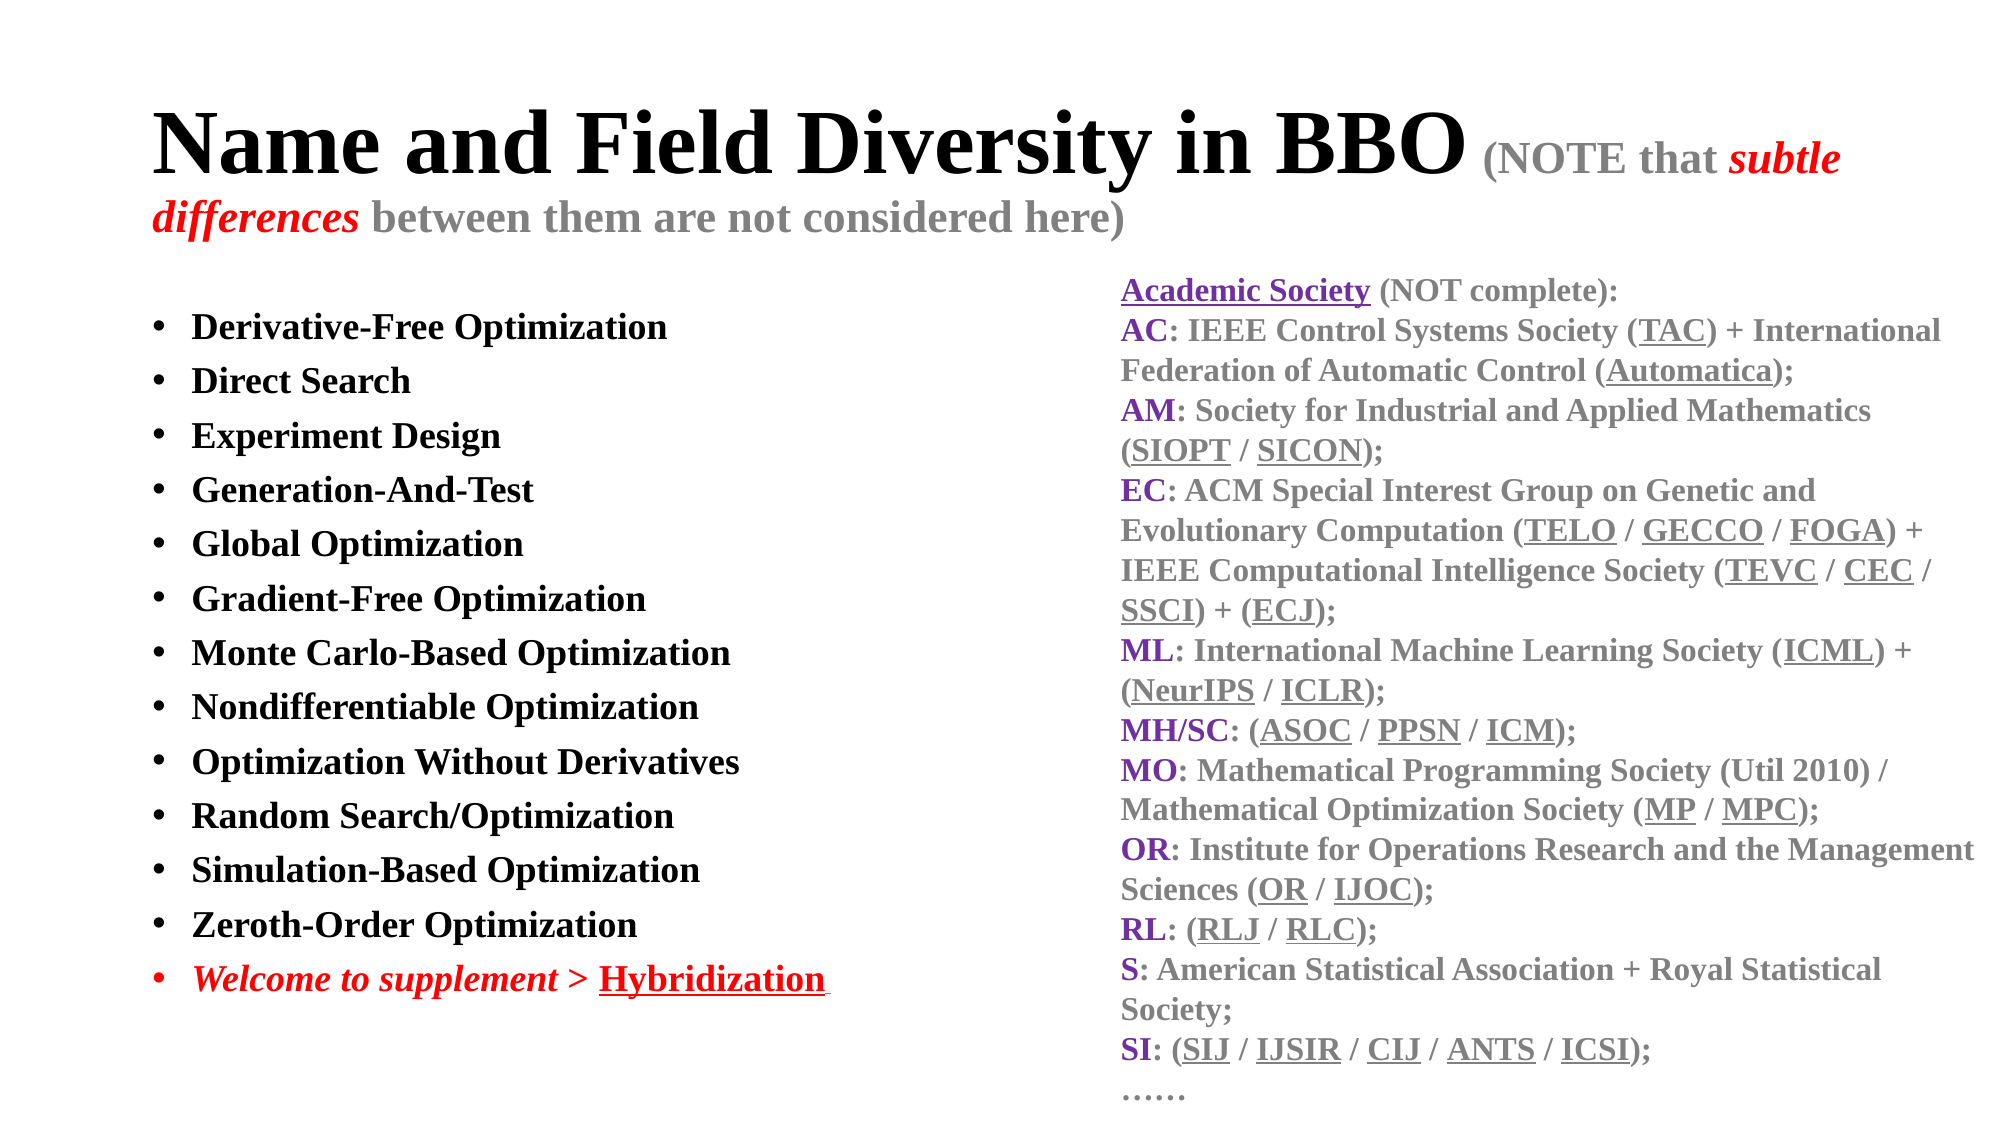

# Name and Field Diversity in BBO (NOTE that subtle differences between them are not considered here)
Academic Society (NOT complete):
AC: IEEE Control Systems Society (TAC) + International Federation of Automatic Control (Automatica);
AM: Society for Industrial and Applied Mathematics (SIOPT / SICON);
EC: ACM Special Interest Group on Genetic and Evolutionary Computation (TELO / GECCO / FOGA) + IEEE Computational Intelligence Society (TEVC / CEC / SSCI) + (ECJ);
ML: International Machine Learning Society (ICML) + (NeurIPS / ICLR);
MH/SC: (ASOC / PPSN / ICM);
MO: Mathematical Programming Society (Util 2010) / Mathematical Optimization Society (MP / MPC);
OR: Institute for Operations Research and the Management Sciences (OR / IJOC);
RL: (RLJ / RLC);
S: American Statistical Association + Royal Statistical Society;
SI: (SIJ / IJSIR / CIJ / ANTS / ICSI);
……
Derivative-Free Optimization
Direct Search
Experiment Design
Generation-And-Test
Global Optimization
Gradient-Free Optimization
Monte Carlo-Based Optimization
Nondifferentiable Optimization
Optimization Without Derivatives
Random Search/Optimization
Simulation-Based Optimization
Zeroth-Order Optimization
Welcome to supplement > Hybridization